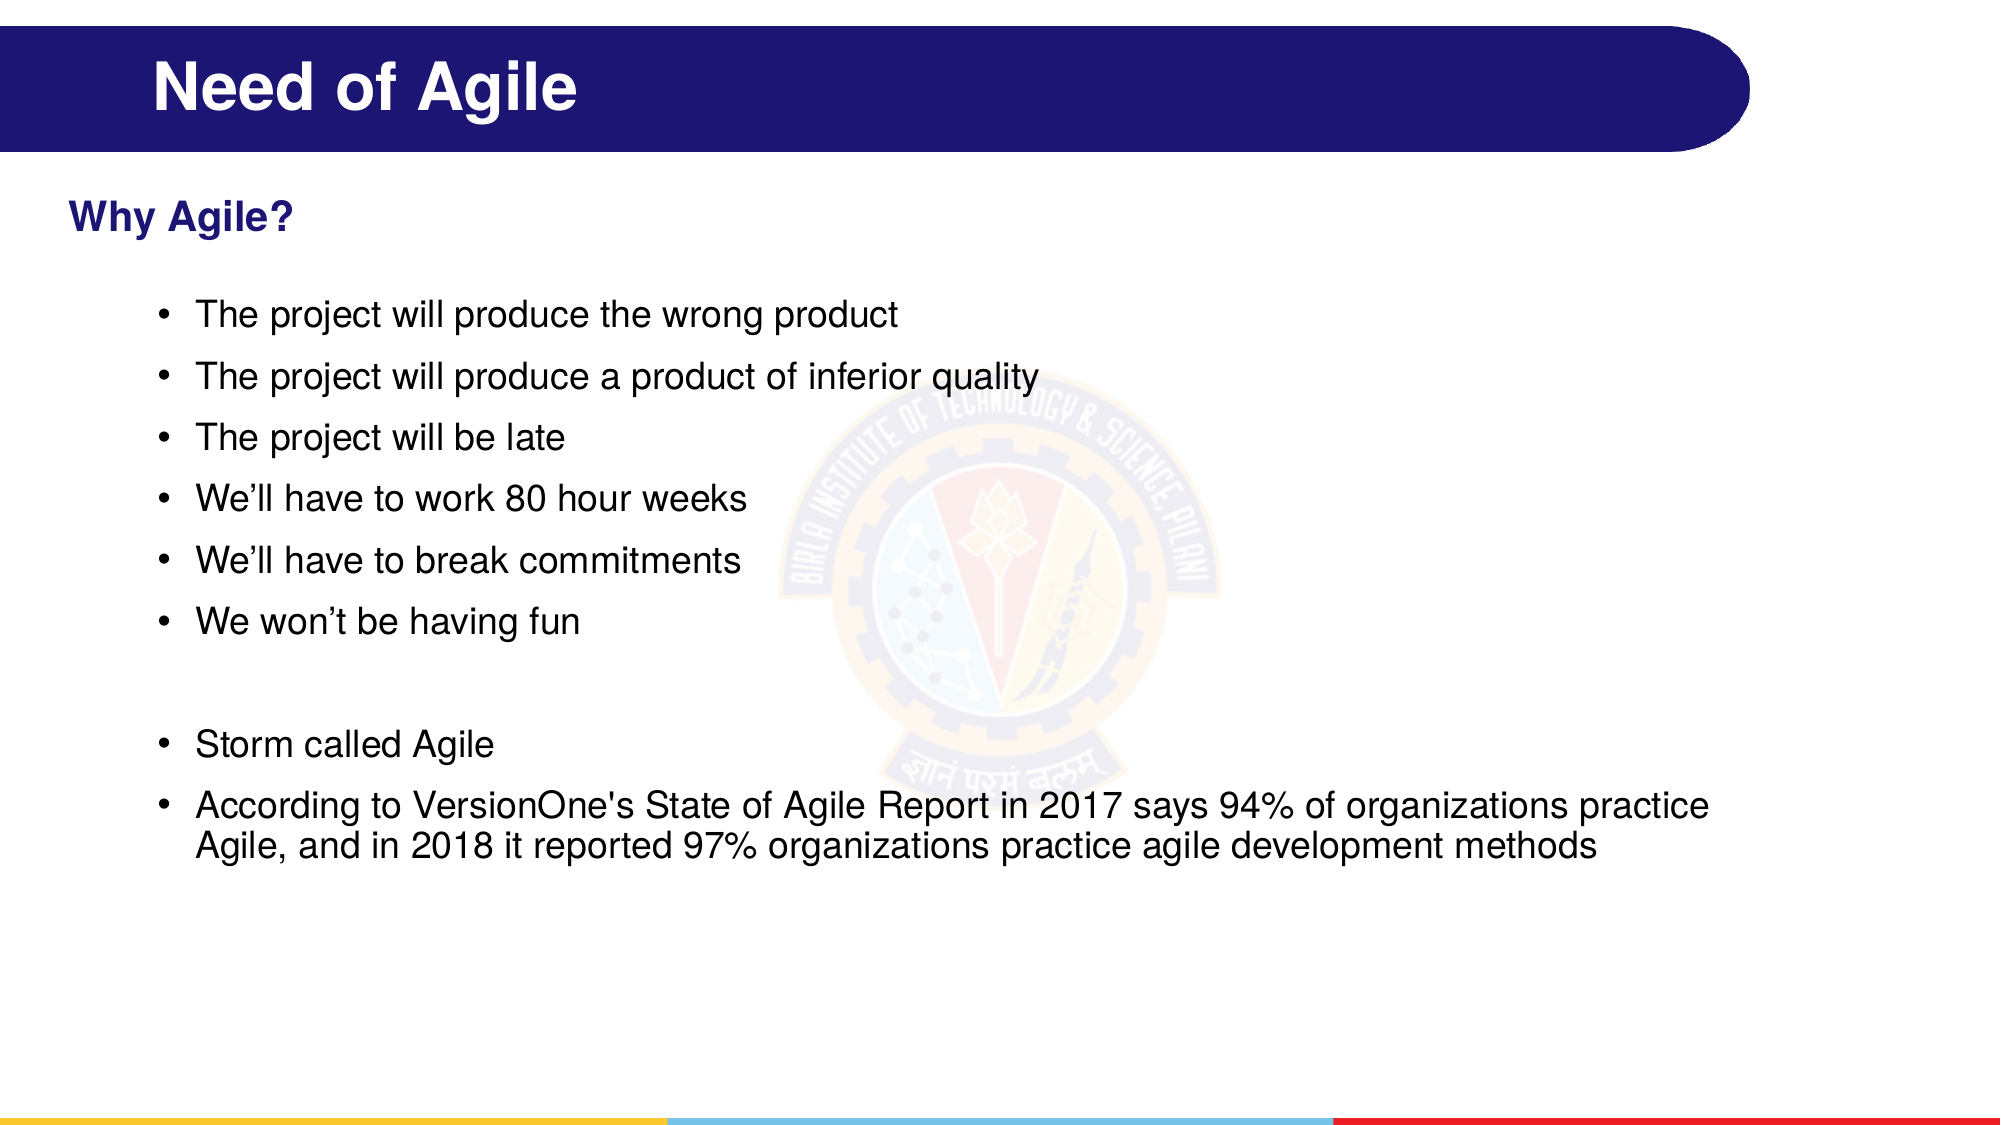

# Need of Agile
Why Agile?
The project will produce the wrong product
The project will produce a product of inferior quality
The project will be late
We’ll have to work 80 hour weeks
We’ll have to break commitments
We won’t be having fun

Storm called Agile
According to VersionOne's State of Agile Report in 2017 says 94% of organizations practice Agile, and in 2018 it reported 97% organizations practice agile development methods